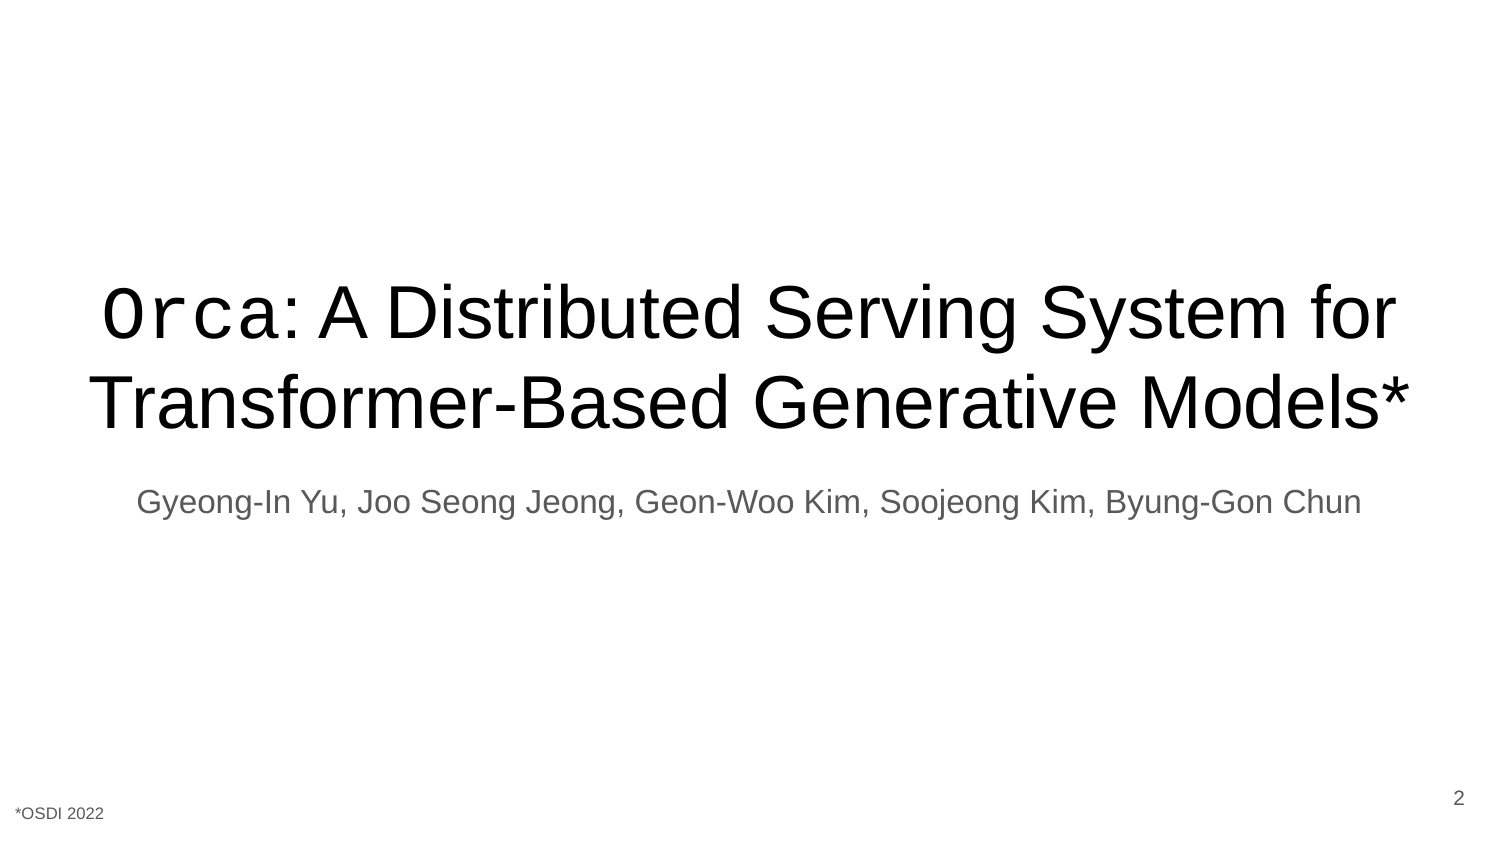

# Orca: A Distributed Serving System for
Transformer-Based Generative Models*
Gyeong-In Yu, Joo Seong Jeong, Geon-Woo Kim, Soojeong Kim, Byung-Gon Chun
2
*OSDI 2022